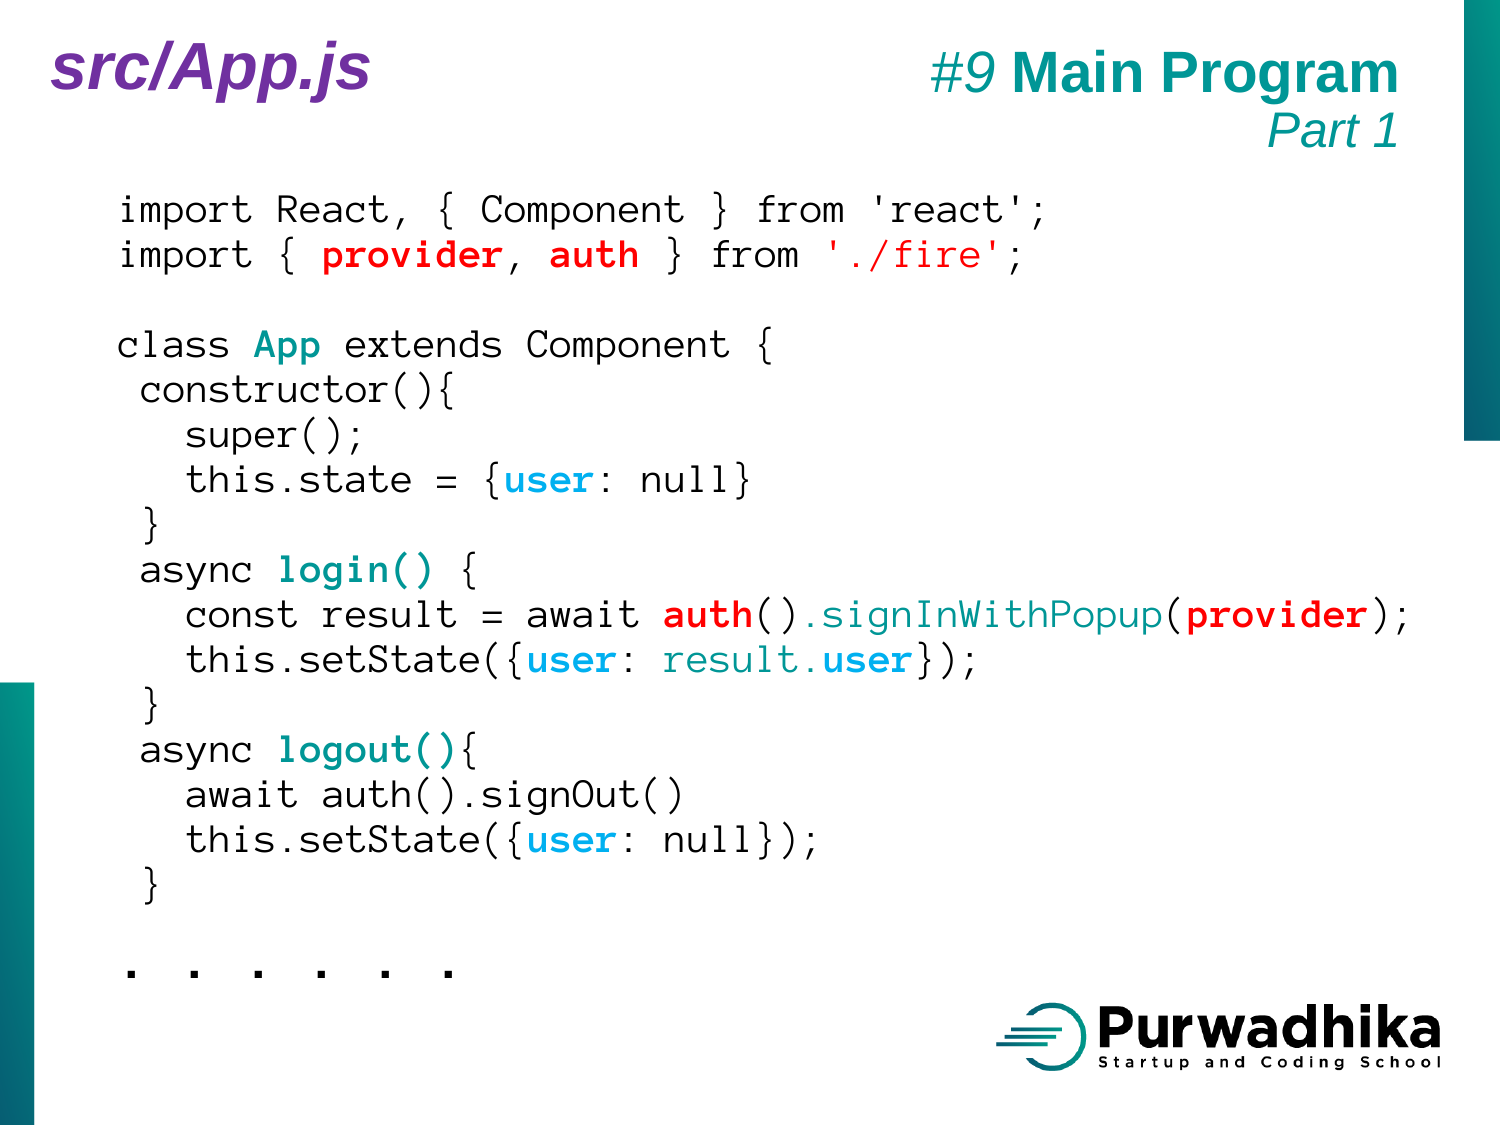

src/App.js
#9 Main Program
Part 1
import React, { Component } from 'react';
import { provider, auth } from './fire';
class App extends Component {
 constructor(){
   super();
   this.state = {user: null}
 }
 async login() {
   const result = await auth().signInWithPopup(provider);
   this.setState({user: result.user});
 }
 async logout(){
   await auth().signOut()
   this.setState({user: null});
 }

. . . . . .